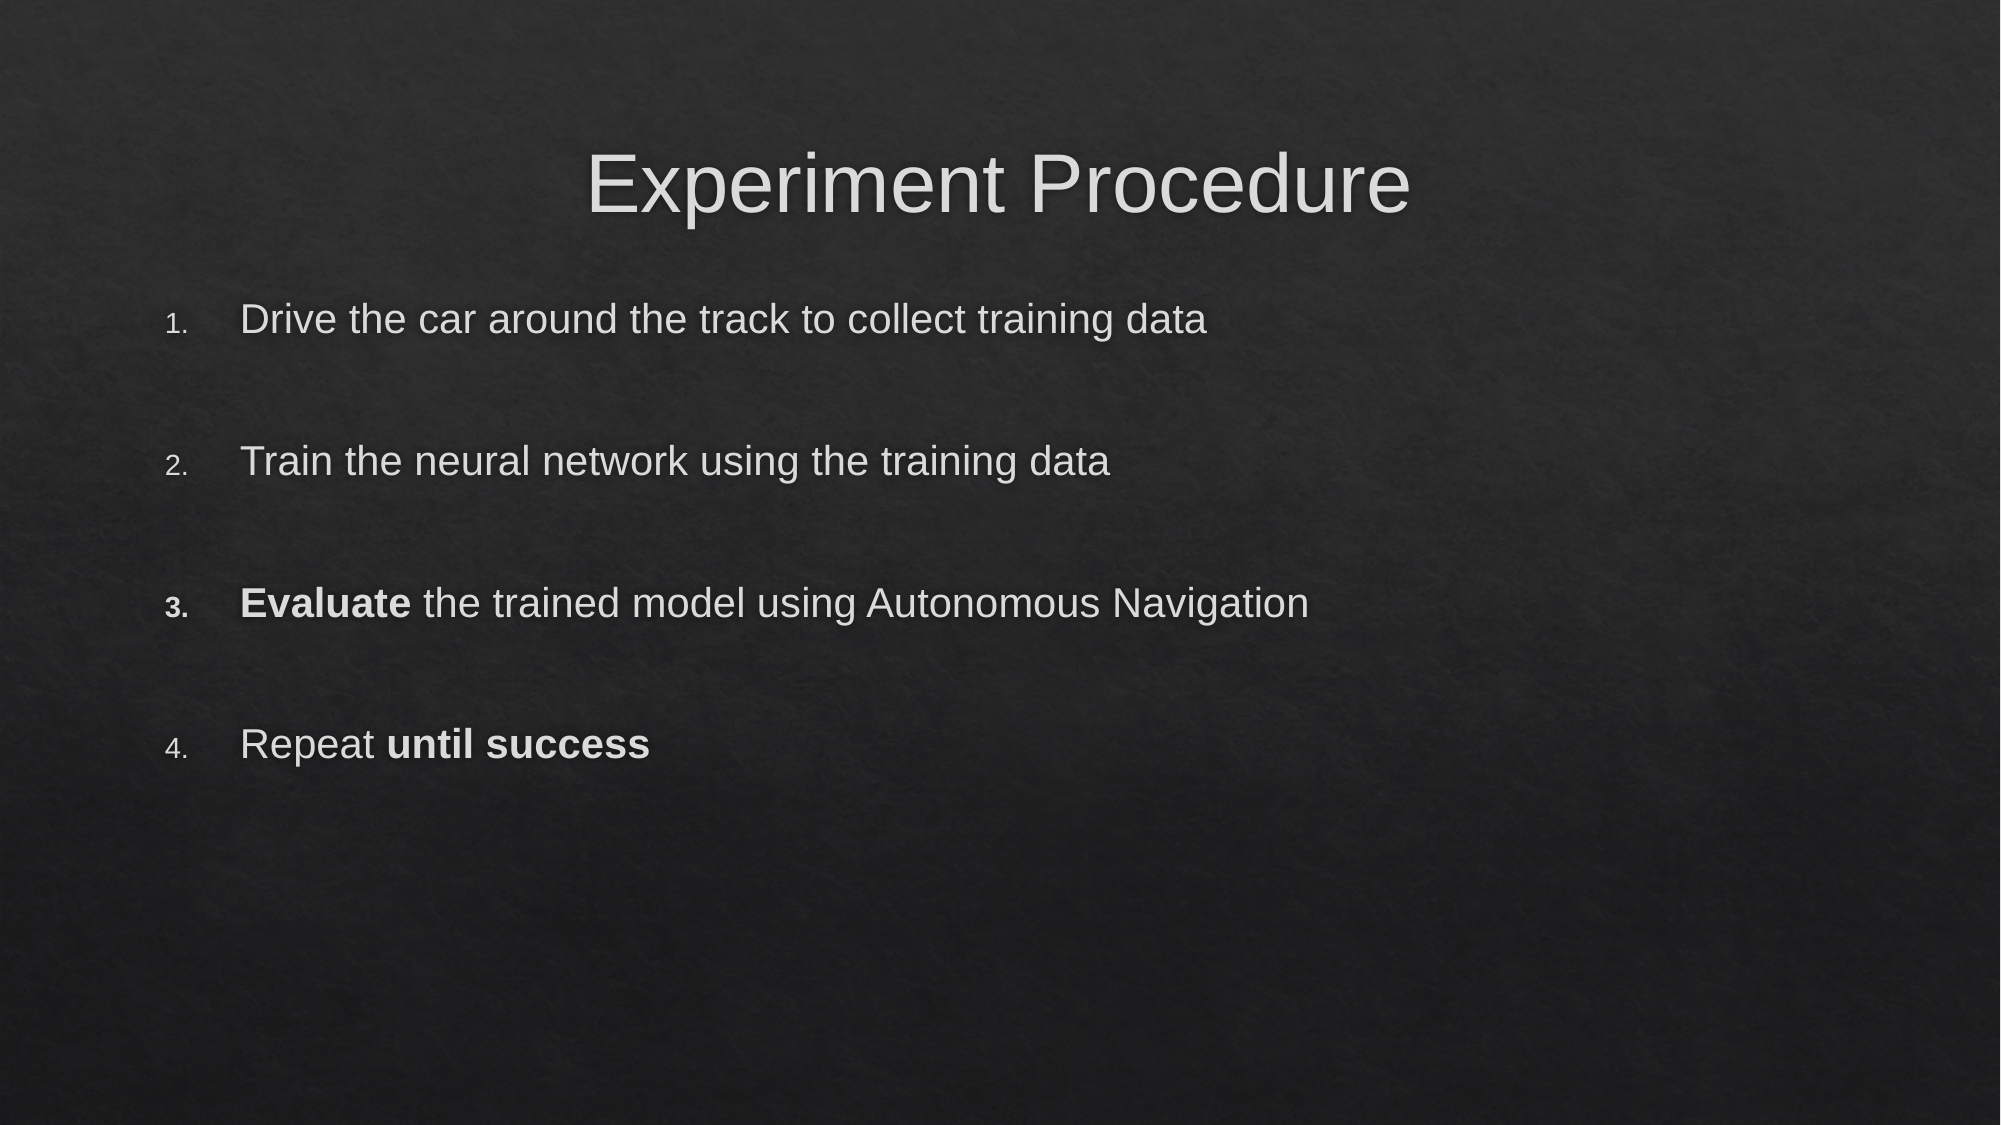

# Experiment Procedure
Drive the car around the track to collect training data

Train the neural network using the training data

Evaluate the trained model using Autonomous Navigation

Repeat until success